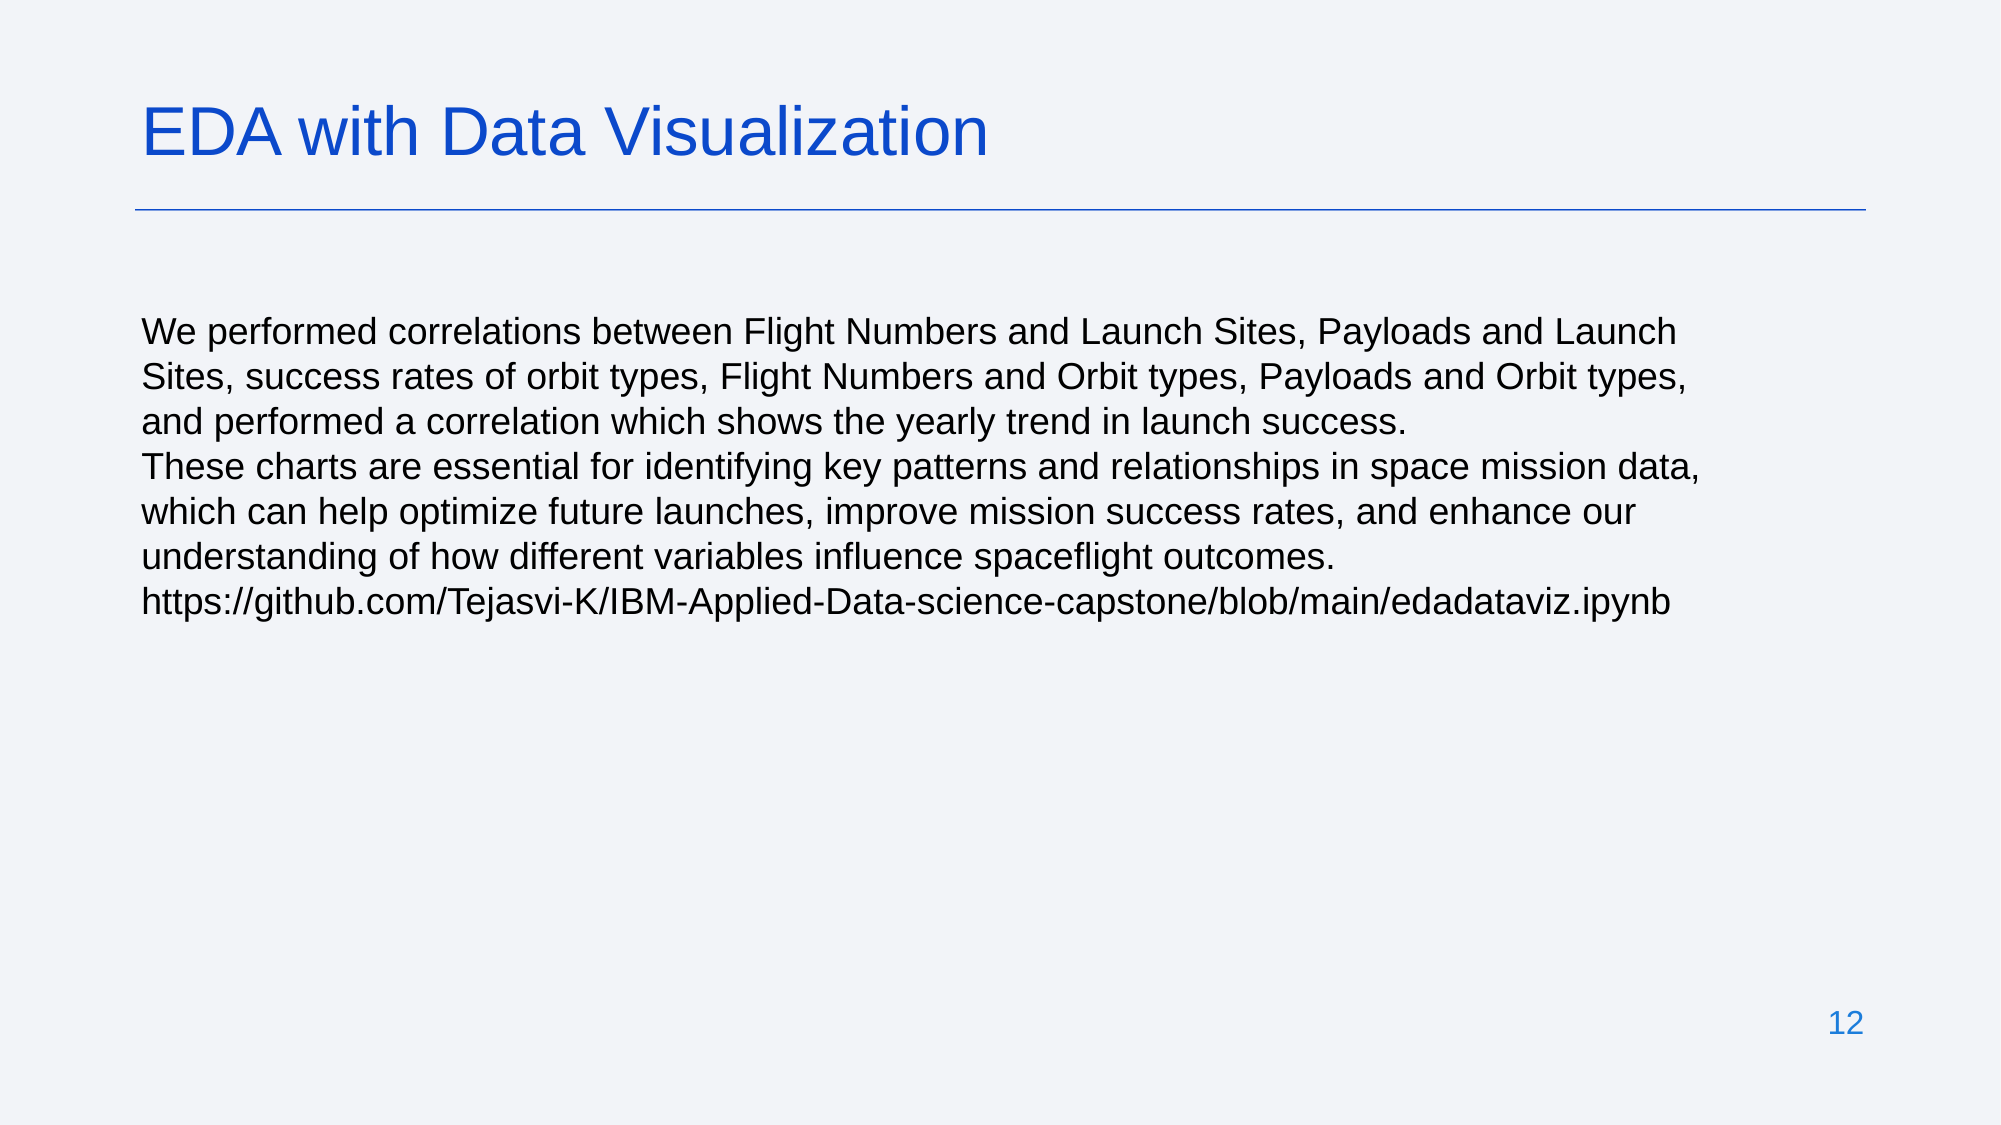

EDA with Data Visualization
We performed correlations between Flight Numbers and Launch Sites, Payloads and Launch Sites, success rates of orbit types, Flight Numbers and Orbit types, Payloads and Orbit types, and performed a correlation which shows the yearly trend in launch success.
These charts are essential for identifying key patterns and relationships in space mission data, which can help optimize future launches, improve mission success rates, and enhance our understanding of how different variables influence spaceflight outcomes.
https://github.com/Tejasvi-K/IBM-Applied-Data-science-capstone/blob/main/edadataviz.ipynb
12